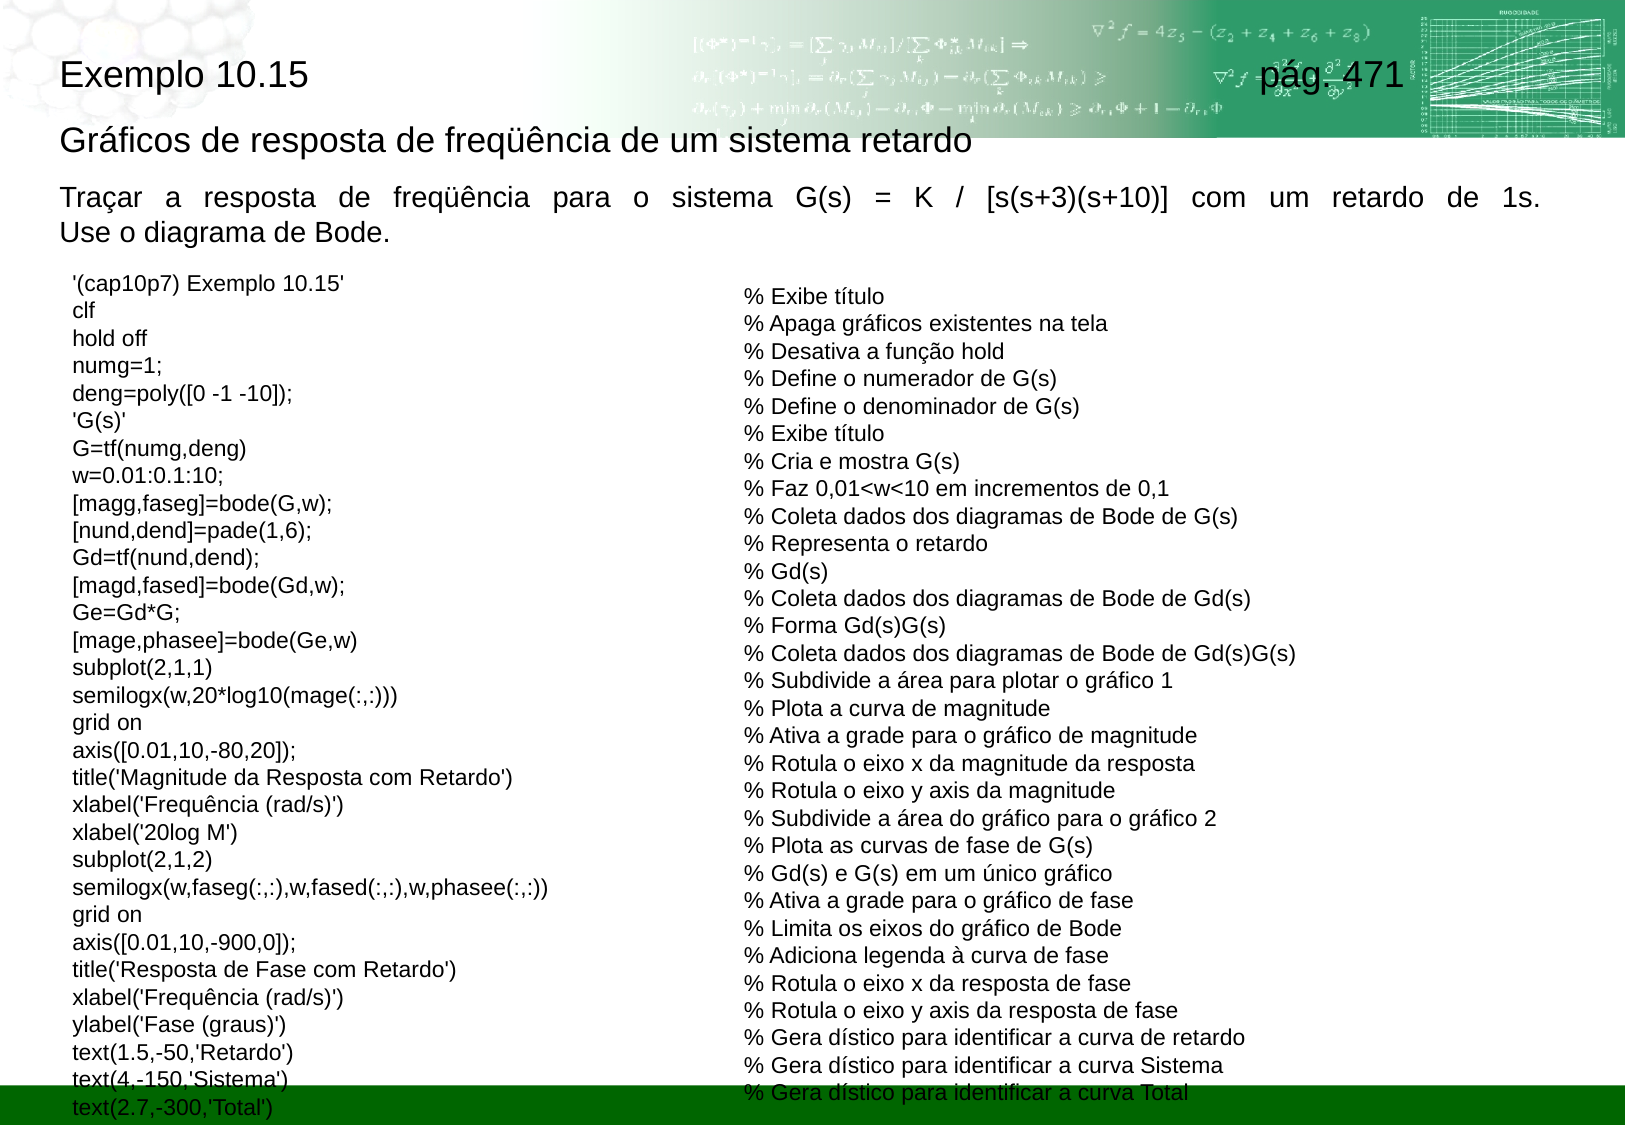

Exemplo 10.15							pág. 471
Gráficos de resposta de freqüência de um sistema retardo
Traçar a resposta de freqüência para o sistema G(s) = K / [s(s+3)(s+10)] com um retardo de 1s.
Use o diagrama de Bode.
'(cap10p7) Exemplo 10.15'
clf
hold off
numg=1;
deng=poly([0 -1 -10]);
'G(s)'
G=tf(numg,deng)
w=0.01:0.1:10;
[magg,faseg]=bode(G,w);
[nund,dend]=pade(1,6);
Gd=tf(nund,dend);
[magd,fased]=bode(Gd,w);
Ge=Gd*G;
[mage,phasee]=bode(Ge,w)
subplot(2,1,1)
semilogx(w,20*log10(mage(:,:)))
grid on
axis([0.01,10,-80,20]);
title('Magnitude da Resposta com Retardo')
xlabel('Frequência (rad/s)')
xlabel('20log M')
subplot(2,1,2)
semilogx(w,faseg(:,:),w,fased(:,:),w,phasee(:,:))
grid on
axis([0.01,10,-900,0]);
title('Resposta de Fase com Retardo')
xlabel('Frequência (rad/s)')
ylabel('Fase (graus)')
text(1.5,-50,'Retardo')
text(4,-150,'Sistema')
text(2.7,-300,'Total')
% Exibe título
% Apaga gráficos existentes na tela
% Desativa a função hold
% Define o numerador de G(s)
% Define o denominador de G(s)
% Exibe título
% Cria e mostra G(s)
% Faz 0,01<w<10 em incrementos de 0,1
% Coleta dados dos diagramas de Bode de G(s)
% Representa o retardo
% Gd(s)
% Coleta dados dos diagramas de Bode de Gd(s)
% Forma Gd(s)G(s)
% Coleta dados dos diagramas de Bode de Gd(s)G(s)
% Subdivide a área para plotar o gráfico 1
% Plota a curva de magnitude
% Ativa a grade para o gráfico de magnitude
% Rotula o eixo x da magnitude da resposta
% Rotula o eixo y axis da magnitude
% Subdivide a área do gráfico para o gráfico 2
% Plota as curvas de fase de G(s)
% Gd(s) e G(s) em um único gráfico
% Ativa a grade para o gráfico de fase
% Limita os eixos do gráfico de Bode
% Adiciona legenda à curva de fase
% Rotula o eixo x da resposta de fase
% Rotula o eixo y axis da resposta de fase
% Gera dístico para identificar a curva de retardo
% Gera dístico para identificar a curva Sistema
% Gera dístico para identificar a curva Total